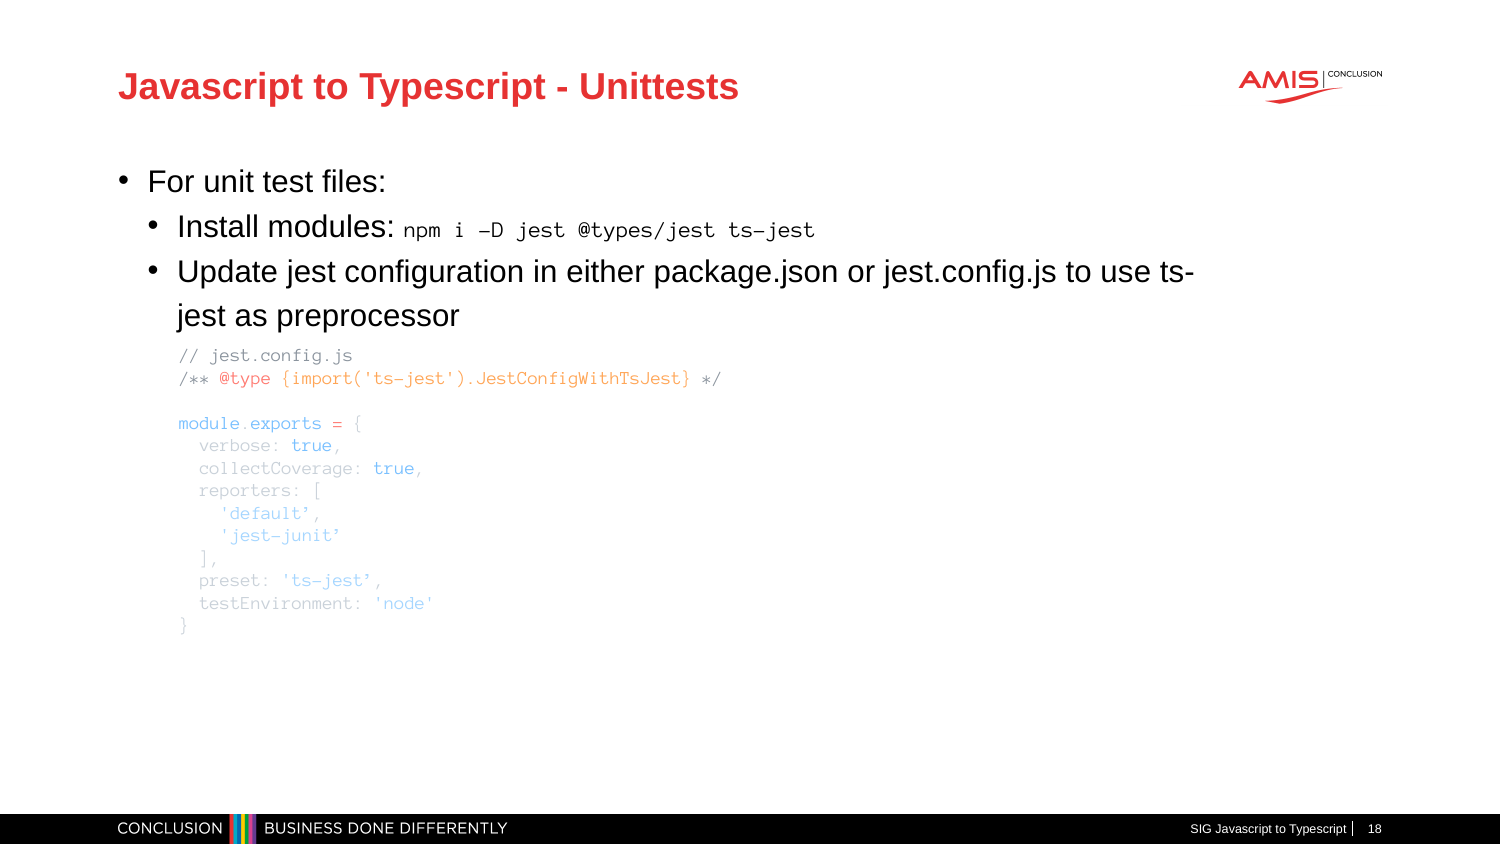

# Javascript to Typescript - Unittests
For unit test files:
Install modules: npm i -D jest @types/jest ts-jest
Update jest configuration in either package.json or jest.config.js to use ts-jest as preprocessor

Also update extension from *.test.js to *.test.ts
Update the require statements to import statements

// jest.config.js
/** @type {import('ts-jest').JestConfigWithTsJest} */
module.exports = {
  verbose: true,
  collectCoverage: true,
  reporters: [
    'default’,
    'jest-junit’
  ],
  preset: 'ts-jest’,
  testEnvironment: 'node'
}
SIG Javascript to Typescript
18